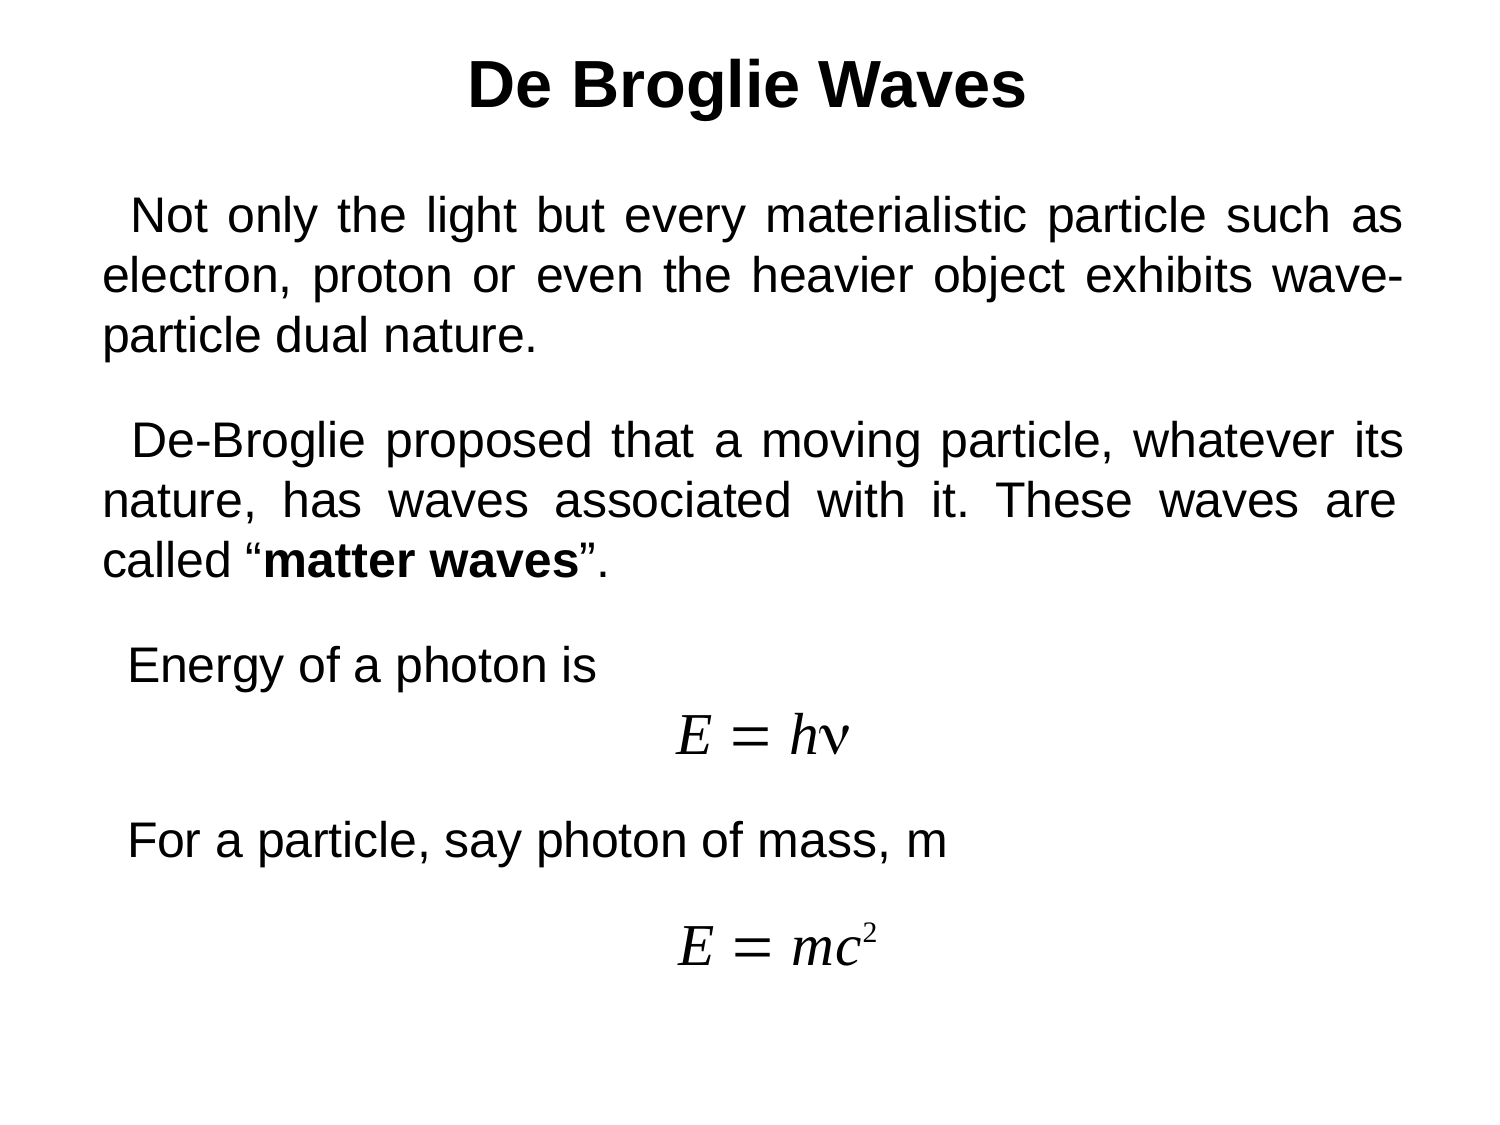

# De Broglie Waves
Not only the light but every materialistic particle such as  electron, proton or even the heavier object exhibits wave-  particle dual nature.
De-Broglie proposed that a moving particle, whatever its  nature, has waves associated with it. These waves are  called “matter waves”.
Energy of a photon is
E = hν
For a particle, say photon of mass, m
E = mc2